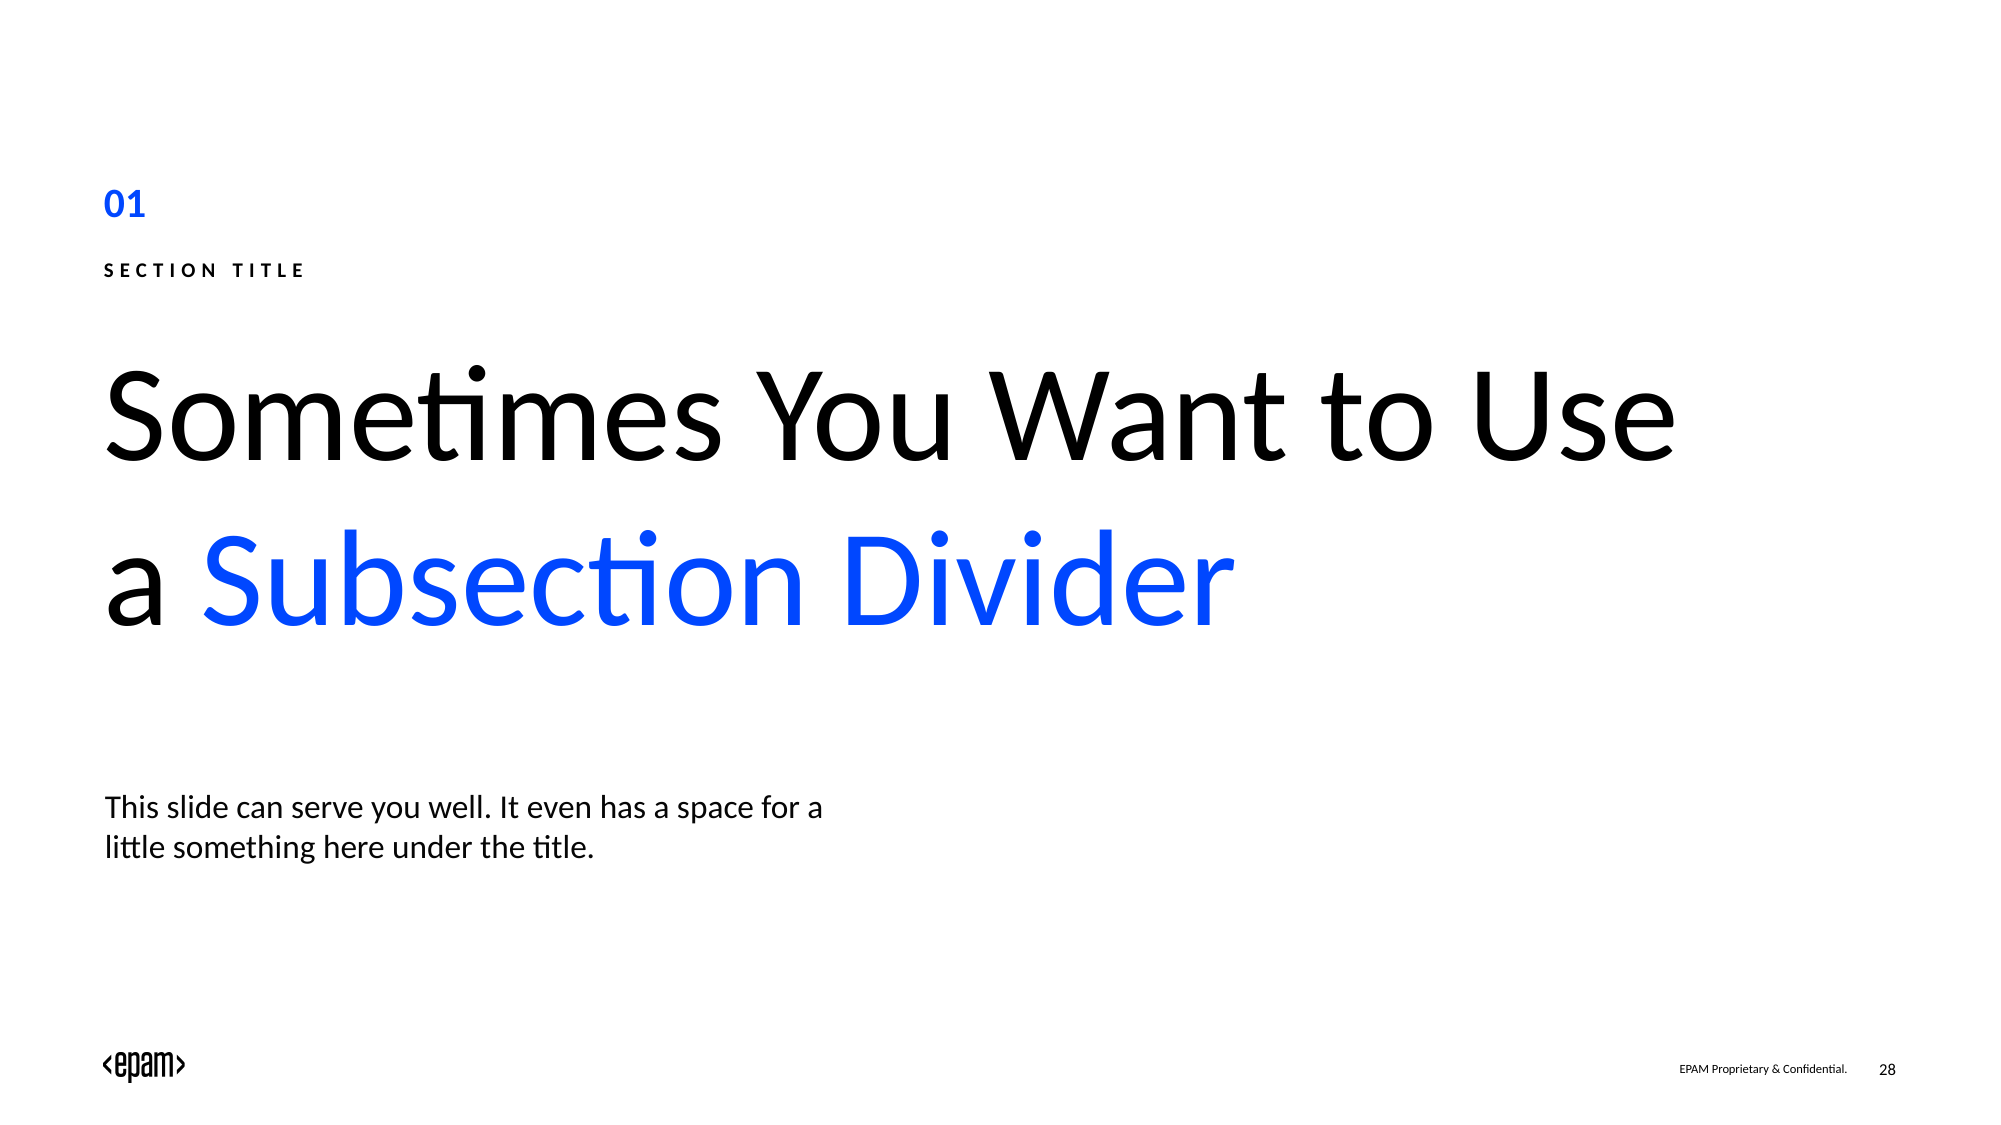

01
SECTION TITLE
# Sometimes You Want to Use a Subsection Divider
This slide can serve you well. It even has a space for a little something here under the title.